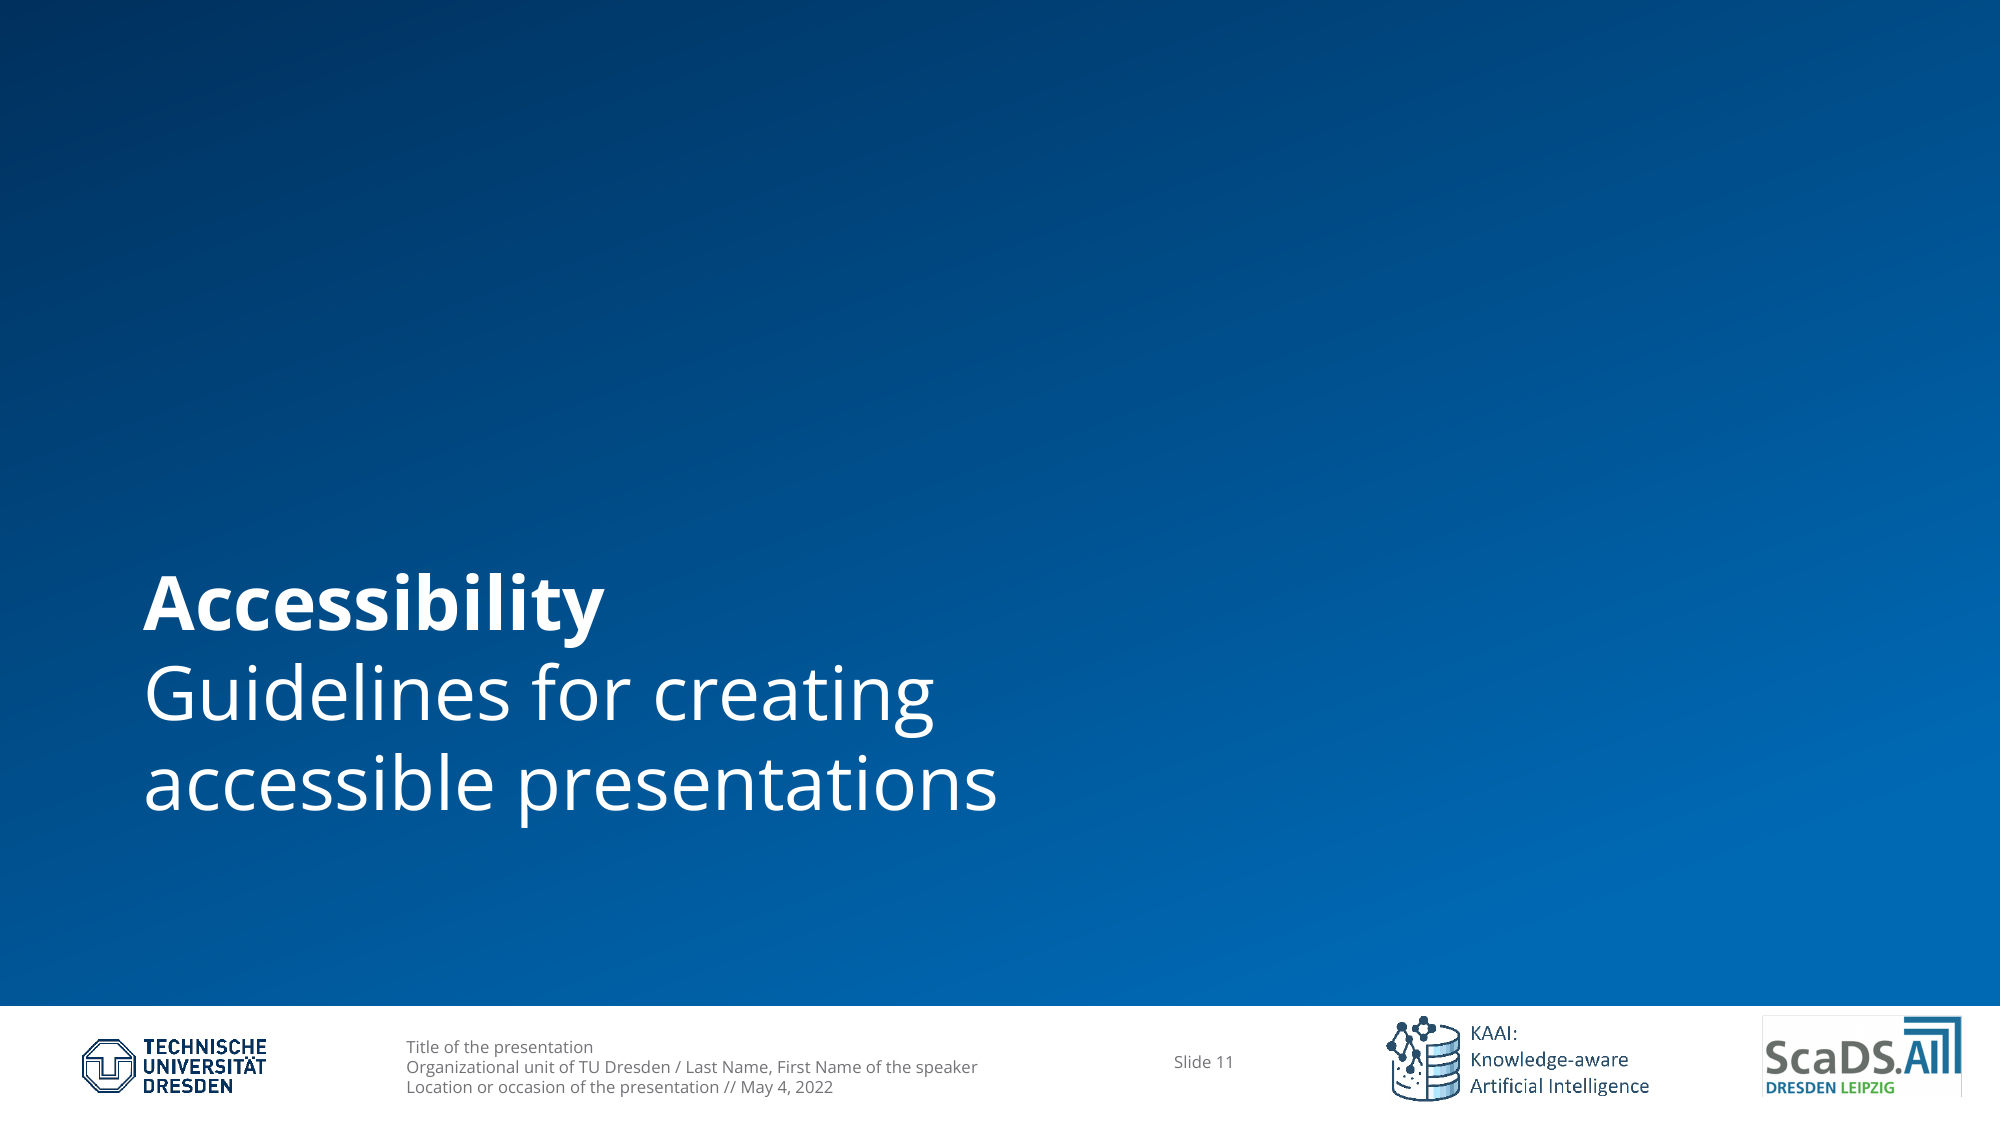

# Accessibility Guidelines for creating accessible presentations